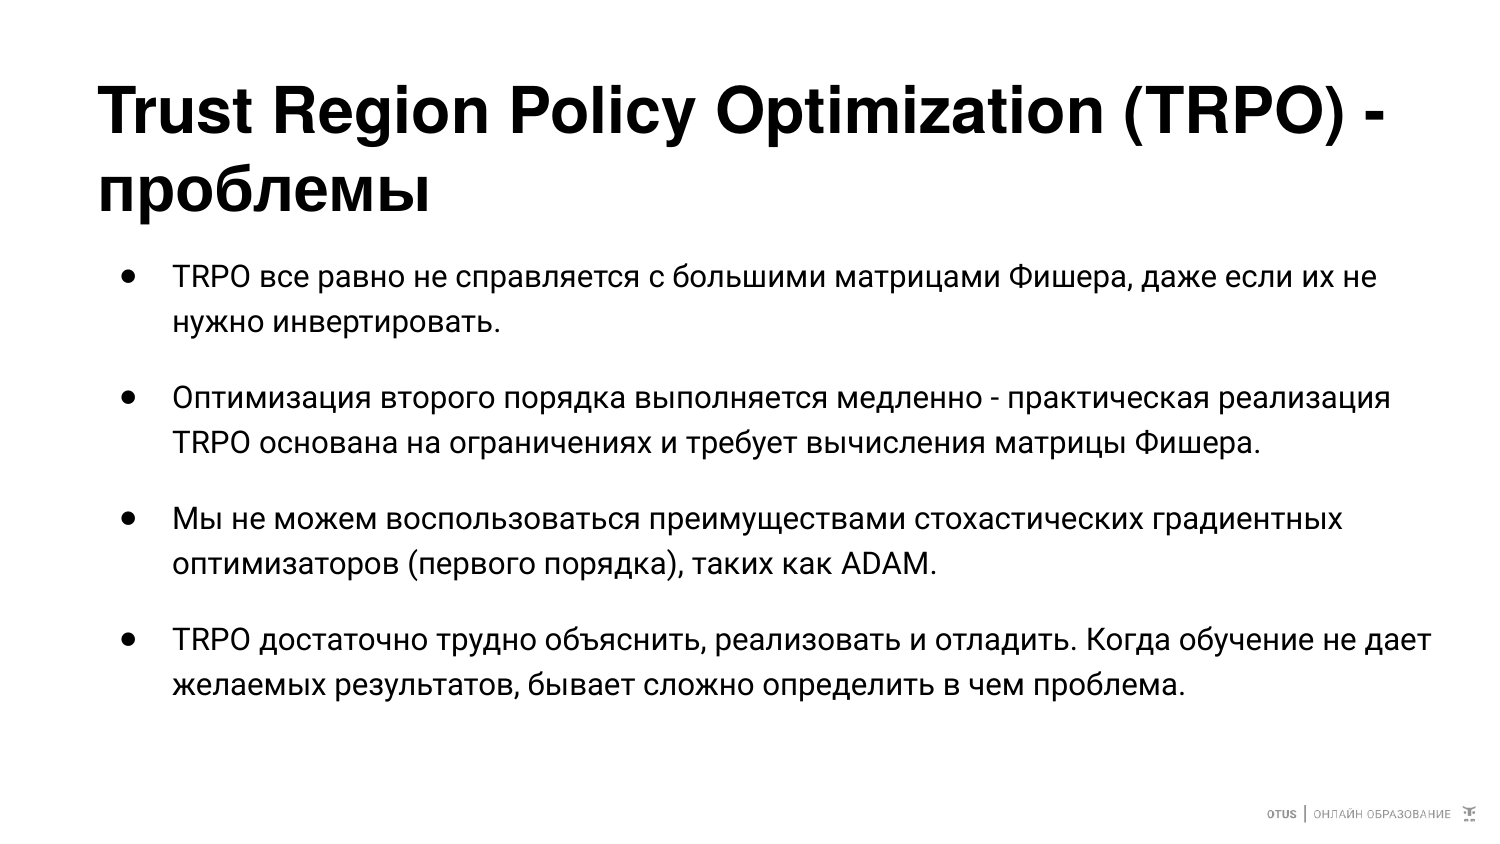

# Trust Region Policy Optimization (TRPO) - проблемы
TRPO все равно не справляется с большими матрицами Фишера, даже если их не нужно инвертировать.
Оптимизация второго порядка выполняется медленно - практическая реализация TRPO основана на ограничениях и требует вычисления матрицы Фишера.
Мы не можем воспользоваться преимуществами стохастических градиентных оптимизаторов (первого порядка), таких как ADAM.
TRPO достаточно трудно объяснить, реализовать и отладить. Когда обучение не дает желаемых результатов, бывает сложно определить в чем проблема.